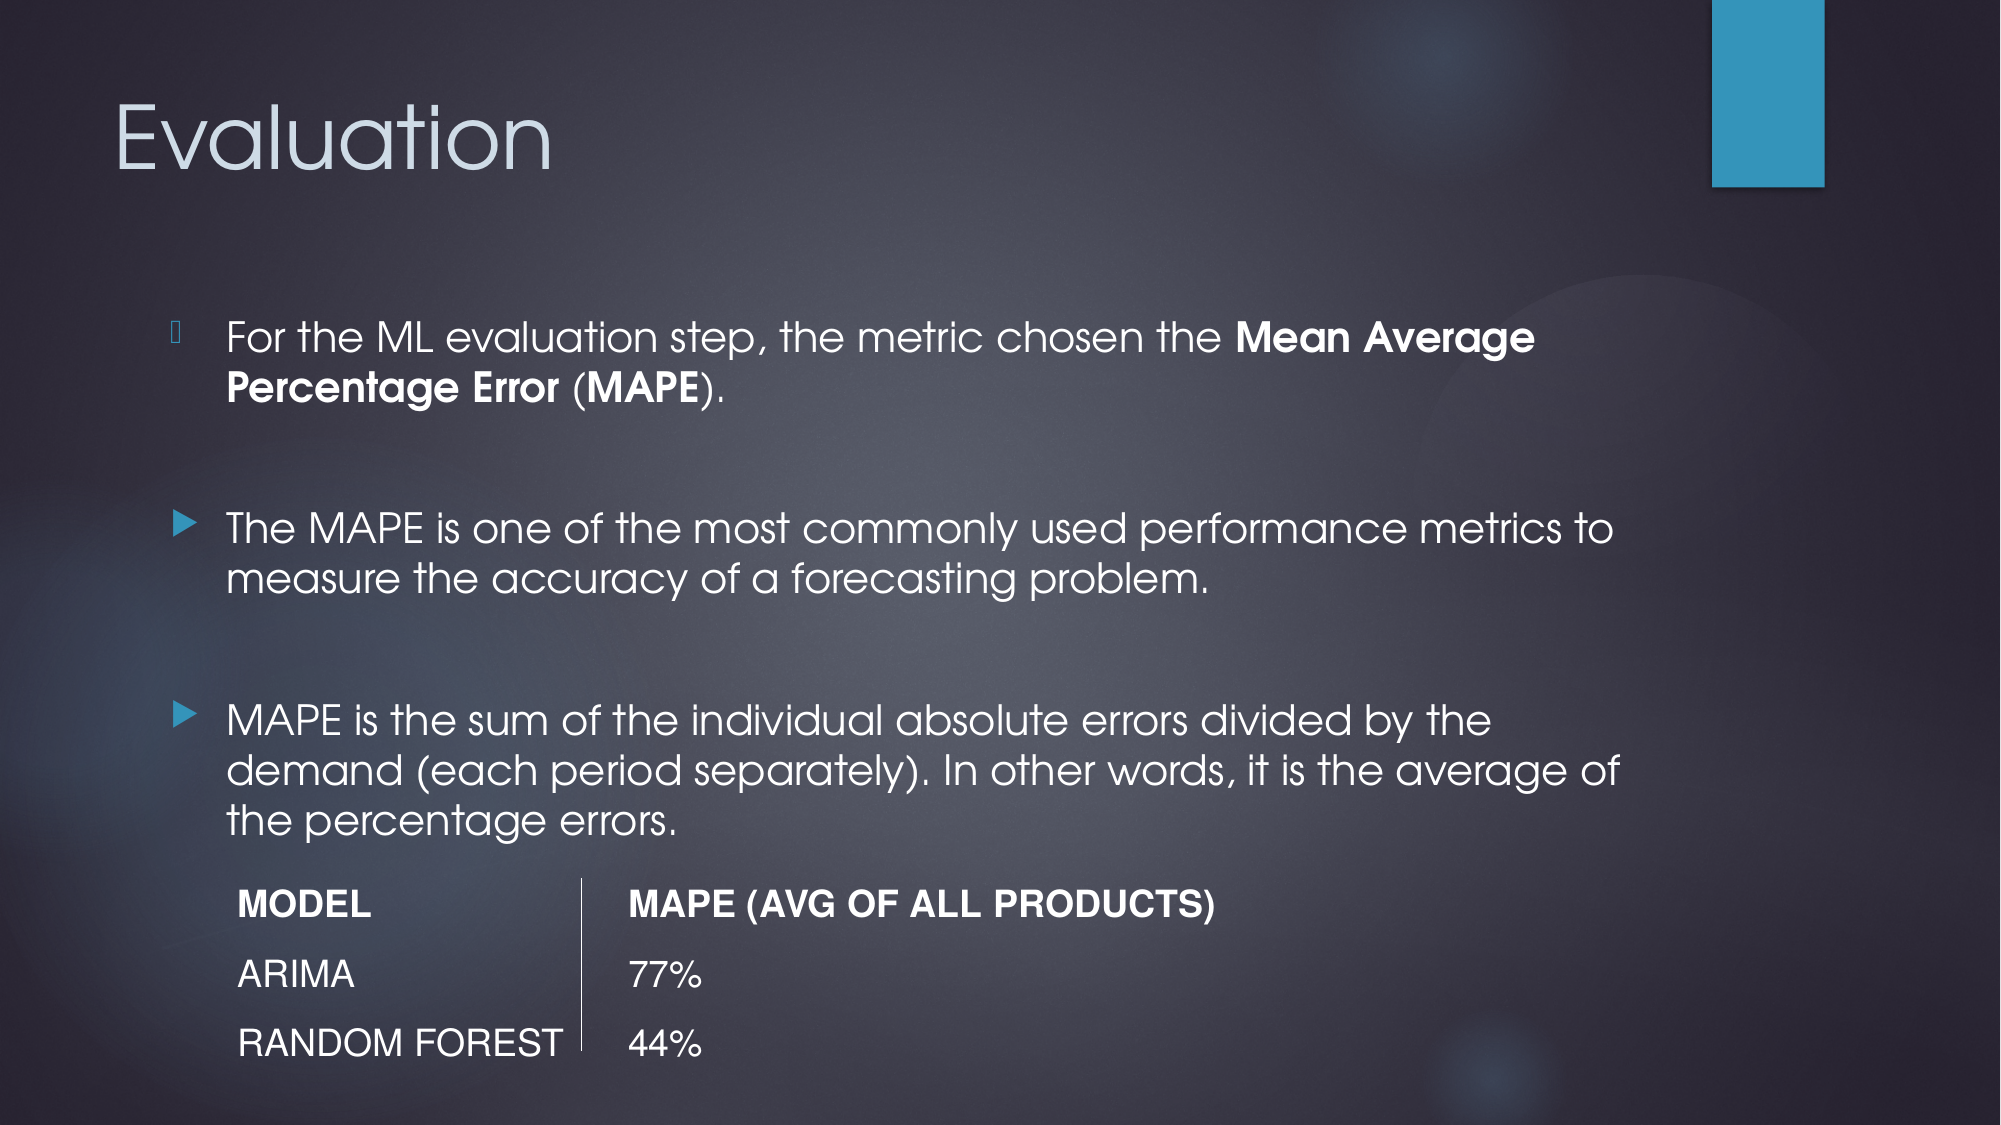

# Evaluation
For the ML evaluation step, the metric chosen the Mean Average Percentage Error (MAPE).

The MAPE is one of the most commonly used performance metrics to measure the accuracy of a forecasting problem.

MAPE is the sum of the individual absolute errors divided by the demand (each period separately). In other words, it is the average of the percentage errors.
| MODEL | MAPE (AVG OF ALL PRODUCTS) |
| --- | --- |
| ARIMA | 77% |
| RANDOM FOREST | 44% |